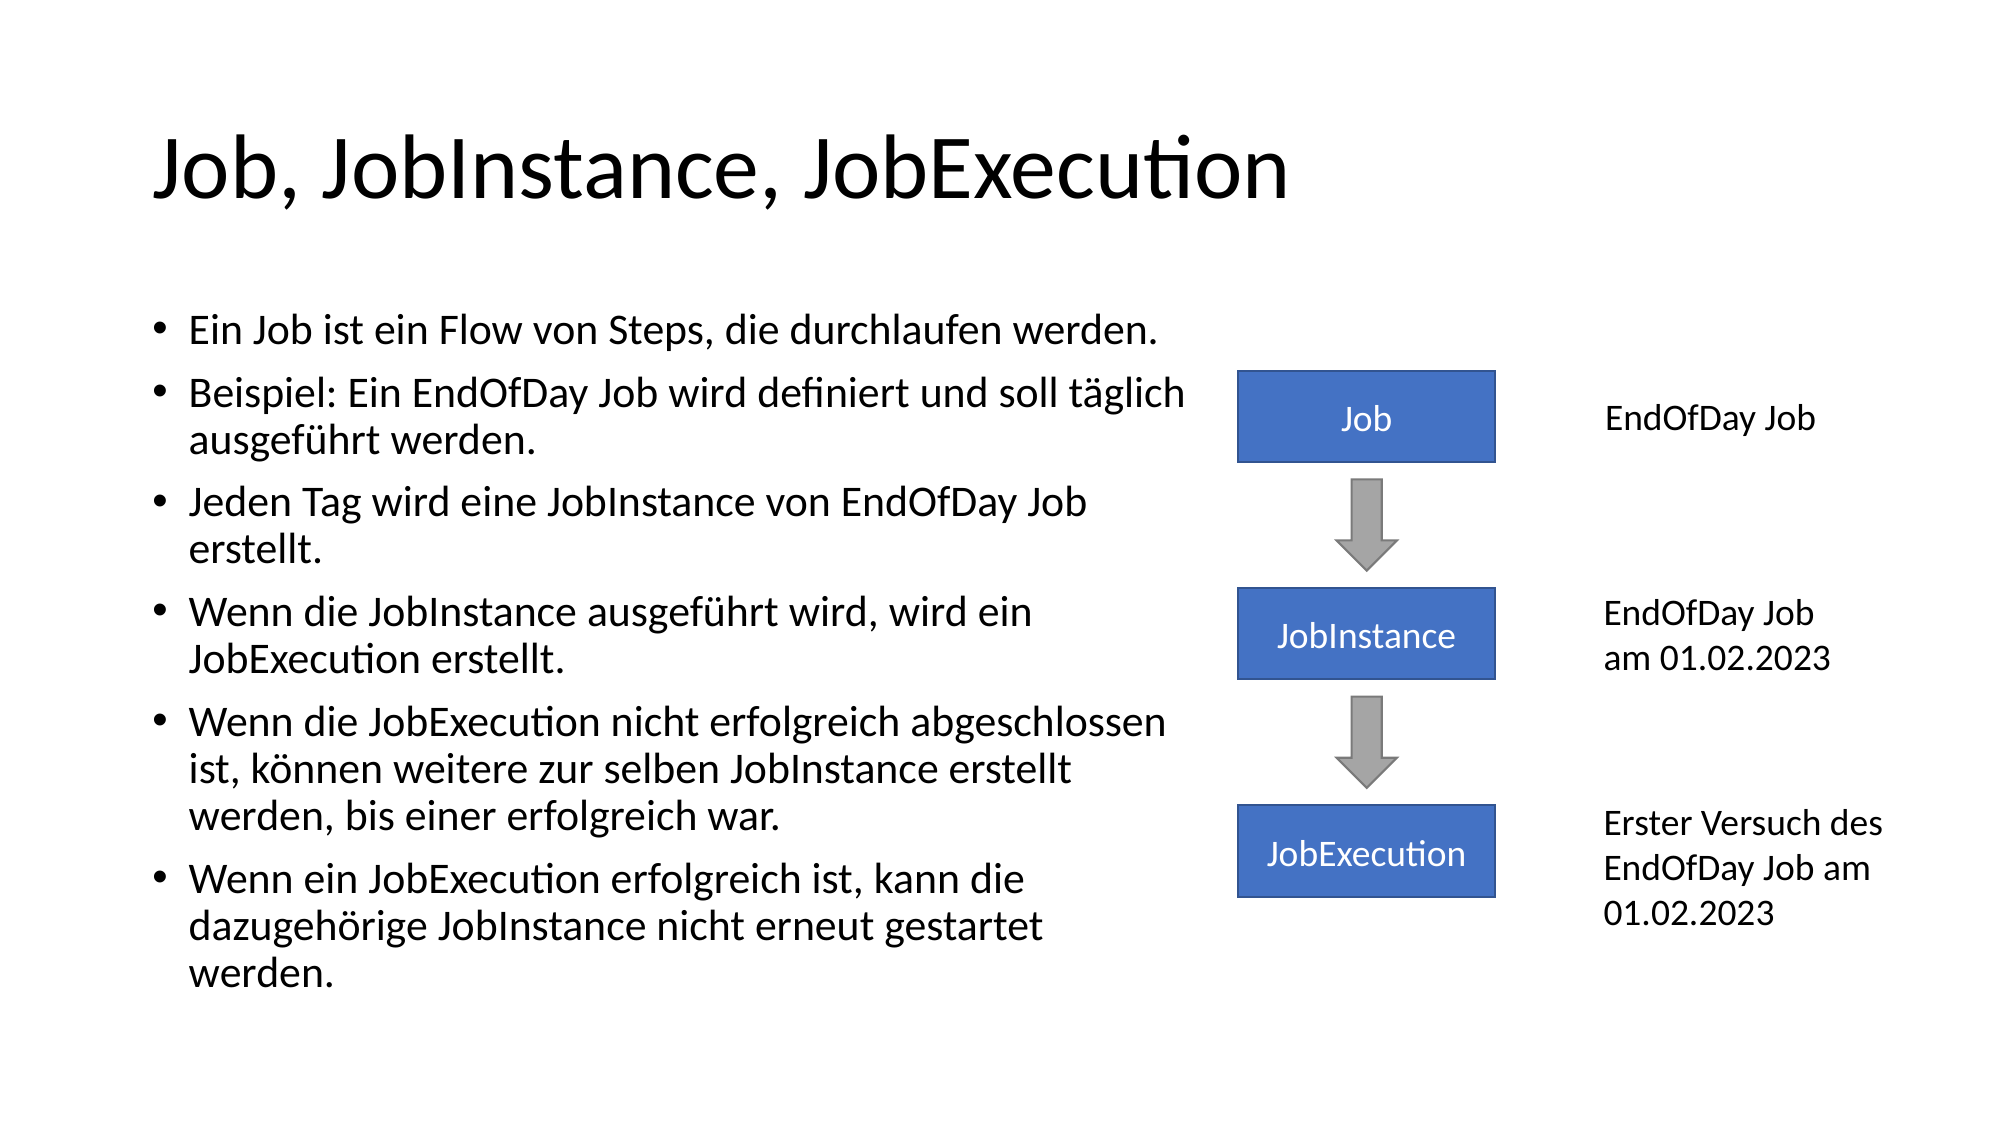

# Job, JobInstance, JobExecution
Ein Job ist ein Flow von Steps, die durchlaufen werden.
Beispiel: Ein EndOfDay Job wird definiert und soll täglich ausgeführt werden.
Jeden Tag wird eine JobInstance von EndOfDay Job erstellt.
Wenn die JobInstance ausgeführt wird, wird ein JobExecution erstellt.
Wenn die JobExecution nicht erfolgreich abgeschlossen ist, können weitere zur selben JobInstance erstellt werden, bis einer erfolgreich war.
Wenn ein JobExecution erfolgreich ist, kann die dazugehörige JobInstance nicht erneut gestartet werden.
Job
EndOfDay Job

EndOfDay Job am 01.02.2023
JobInstance

Erster Versuch des EndOfDay Job am 01.02.2023
JobExecution